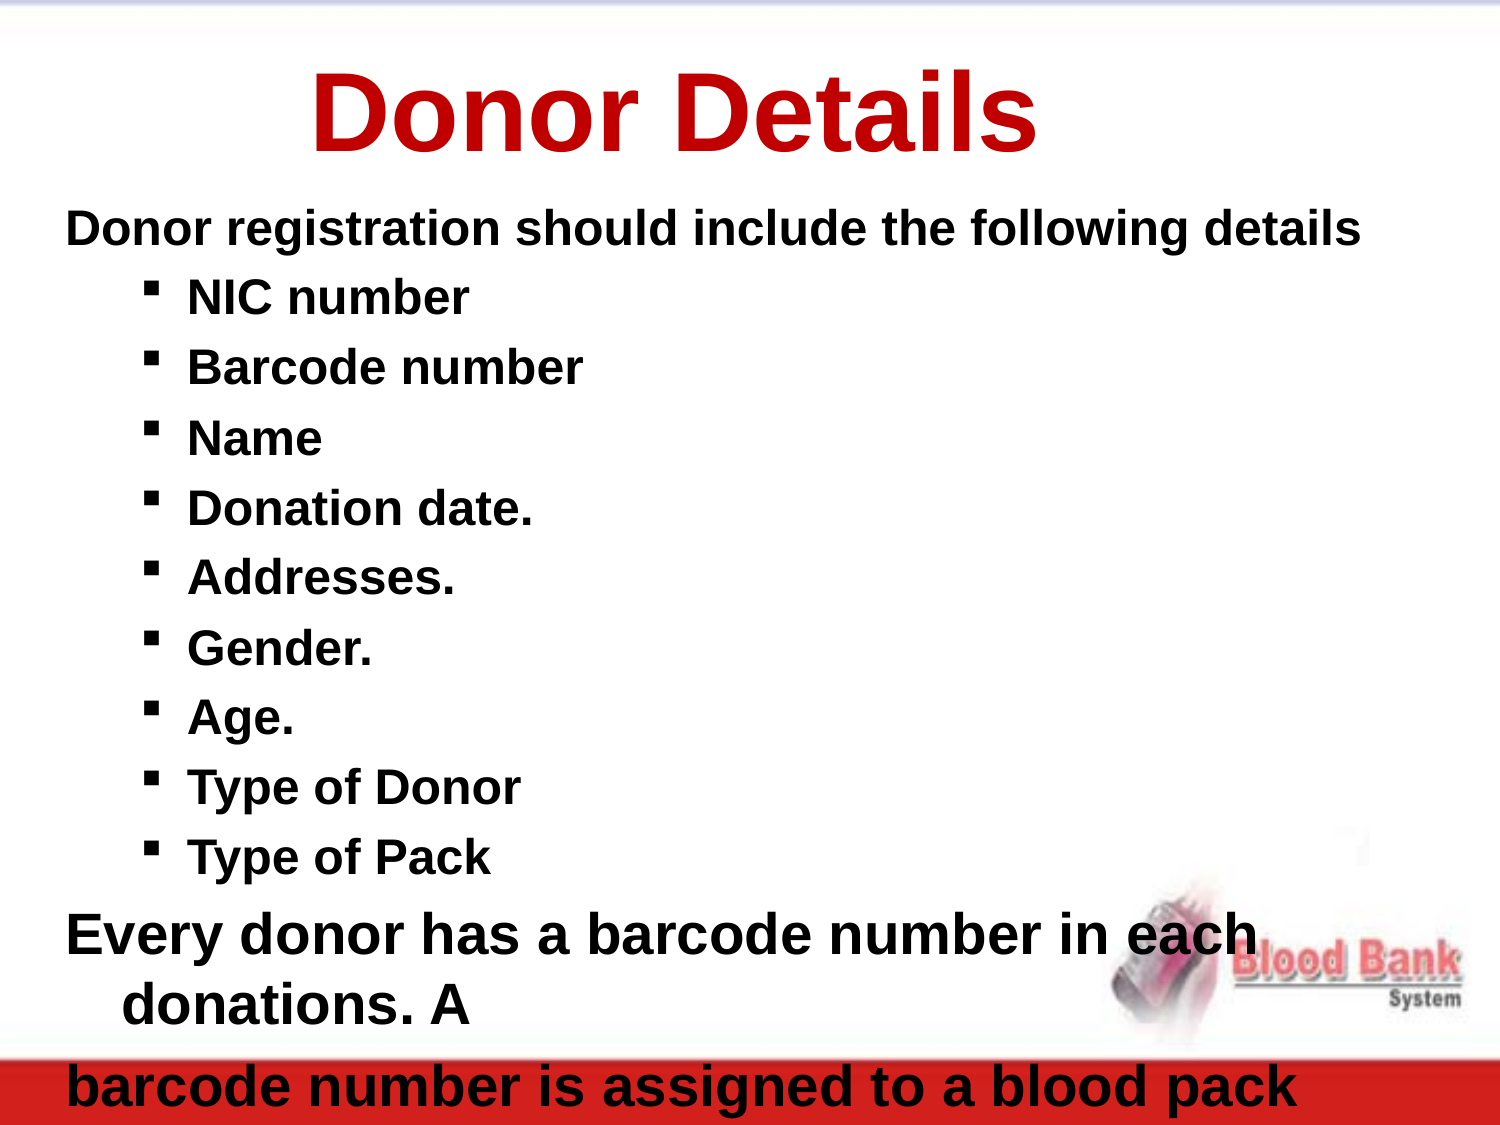

# Donor Details
Donor registration should include the following details
NIC number
Barcode number
Name
Donation date.
Addresses.
Gender.
Age.
Type of Donor
Type of Pack
Every donor has a barcode number in each donations. A
barcode number is assigned to a blood pack uniquely.